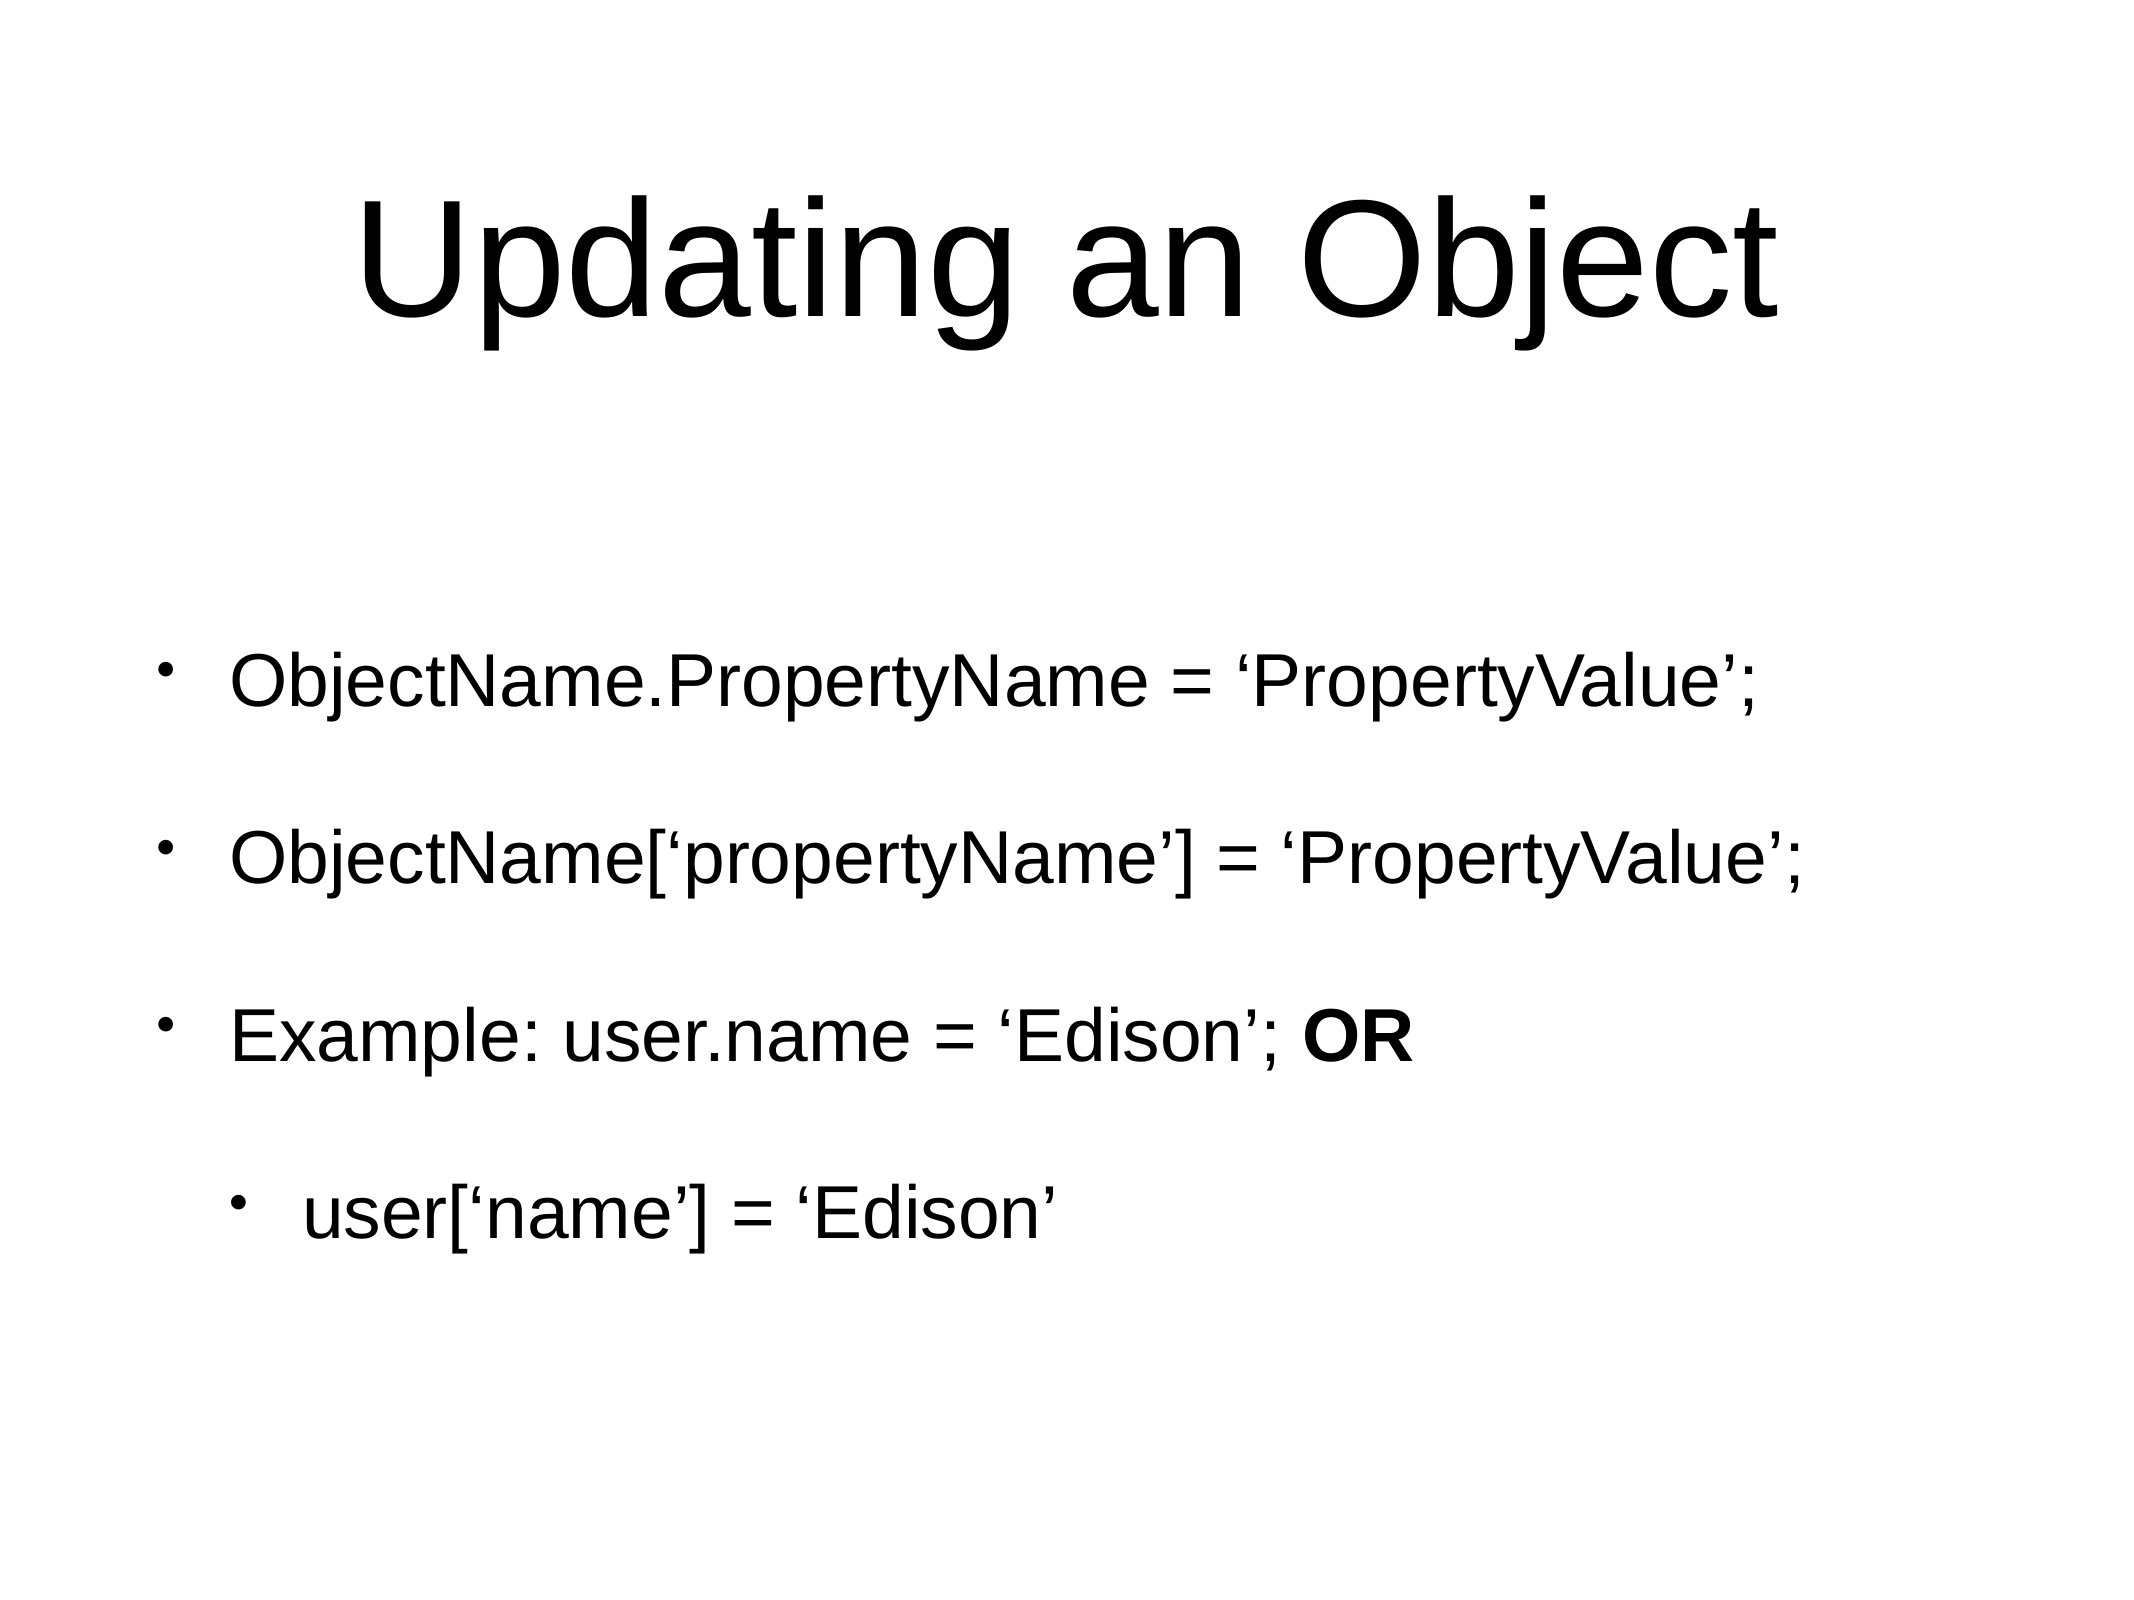

# Updating an Object
ObjectName.PropertyName = ‘PropertyValue’;
ObjectName[‘propertyName’] = ‘PropertyValue’;
Example: user.name = ‘Edison’; OR
user[‘name’] = ‘Edison’